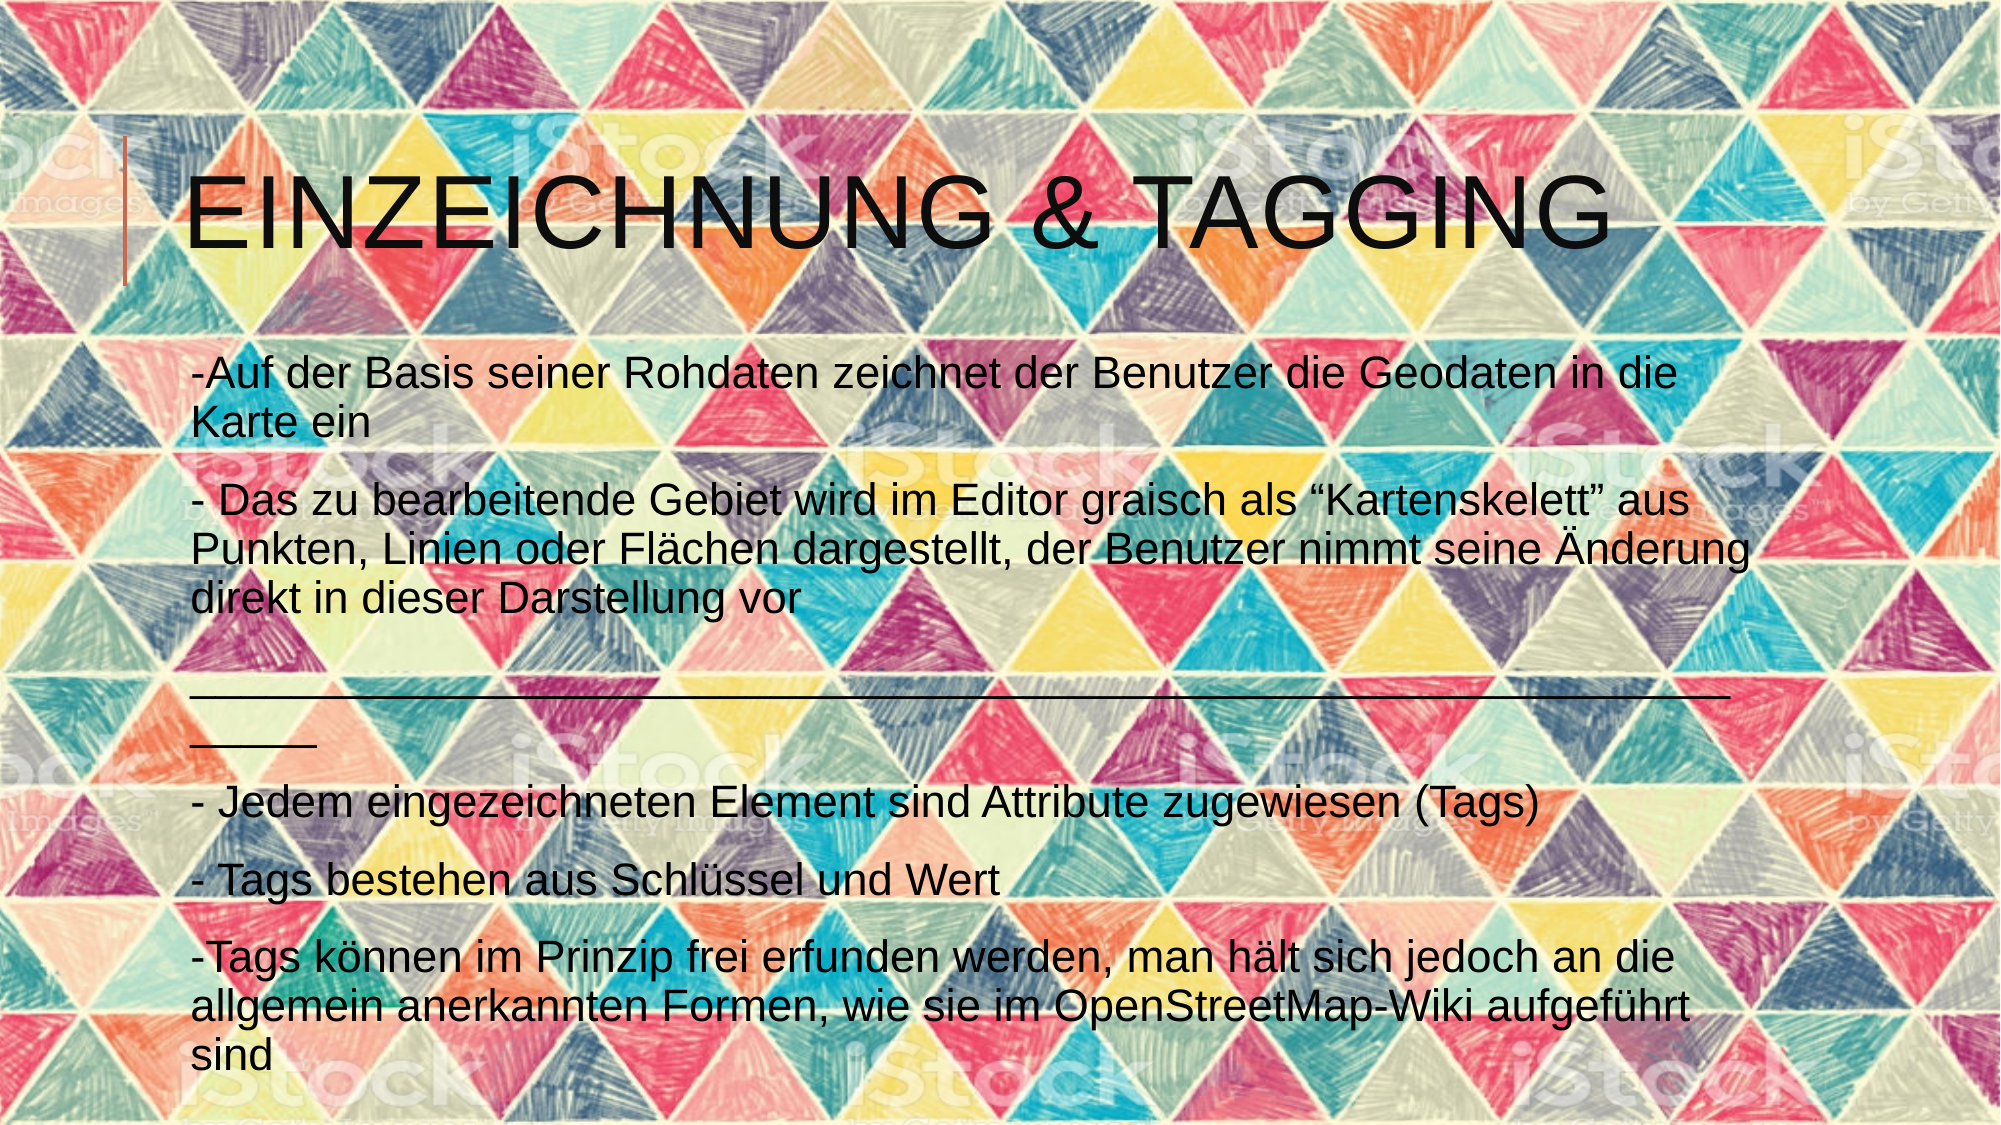

# Einzeichnung & Tagging
-Auf der Basis seiner Rohdaten zeichnet der Benutzer die Geodaten in die Karte ein
- Das zu bearbeitende Gebiet wird im Editor graisch als “Kartenskelett” aus Punkten, Linien oder Flächen dargestellt, der Benutzer nimmt seine Änderung direkt in dieser Darstellung vor
__________________________________________________________________
- Jedem eingezeichneten Element sind Attribute zugewiesen (Tags)
- Tags bestehen aus Schlüssel und Wert
-Tags können im Prinzip frei erfunden werden, man hält sich jedoch an die allgemein anerkannten Formen, wie sie im OpenStreetMap-Wiki aufgeführt sind